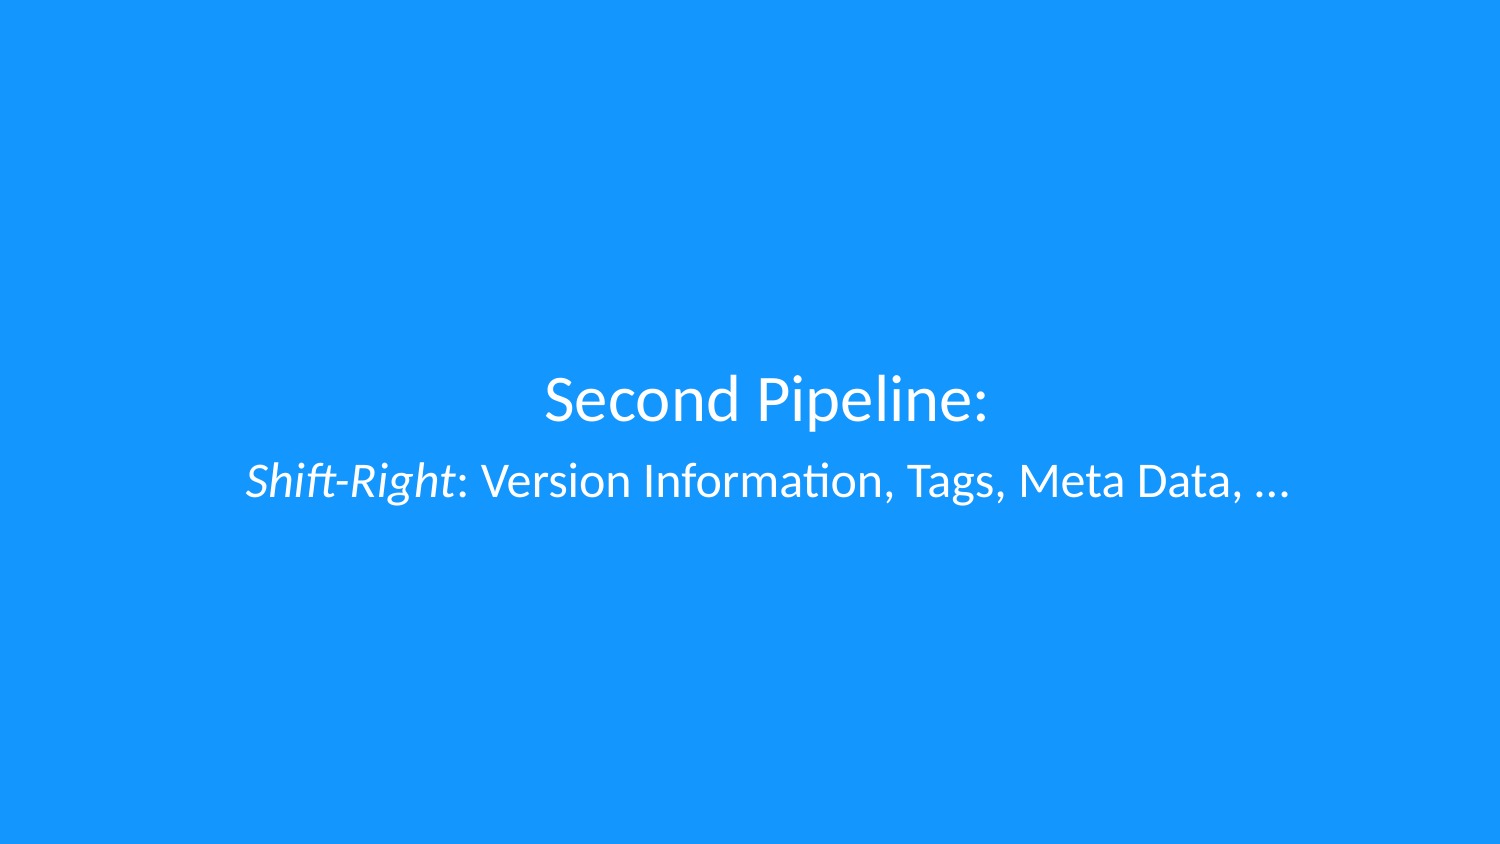

# Second Pipeline: Shift-Right: Version Information, Tags, Meta Data, …